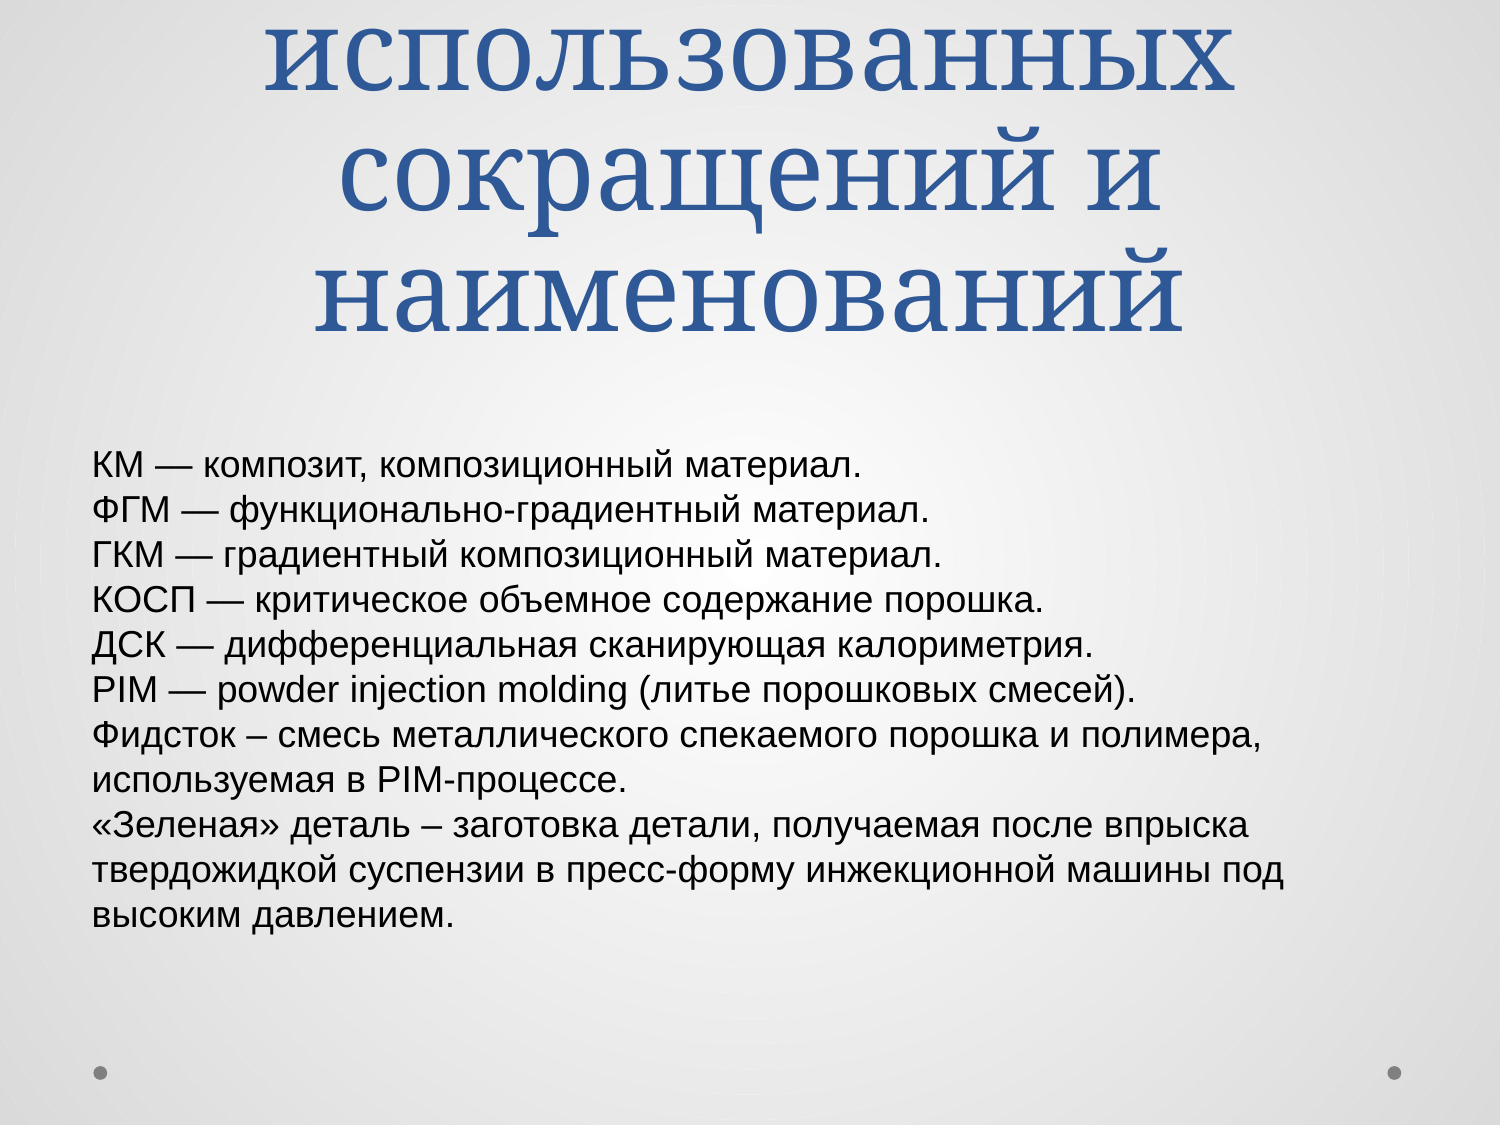

Список использованных сокращений и наименований
КМ — композит, композиционный материал.
ФГМ — функционально-градиентный материал.
ГКМ — градиентный композиционный материал.
КОСП — критическое объемное содержание порошка.
ДСК — дифференциальная сканирующая калориметрия.
PIM — powder injection molding (литье порошковых смесей).
Фидсток – смесь металлического спекаемого порошка и полимера, используемая в PIM-процессе.
«Зеленая» деталь – заготовка детали, получаемая после впрыска твердожидкой суспензии в пресс-форму инжекционной машины под высоким давлением.